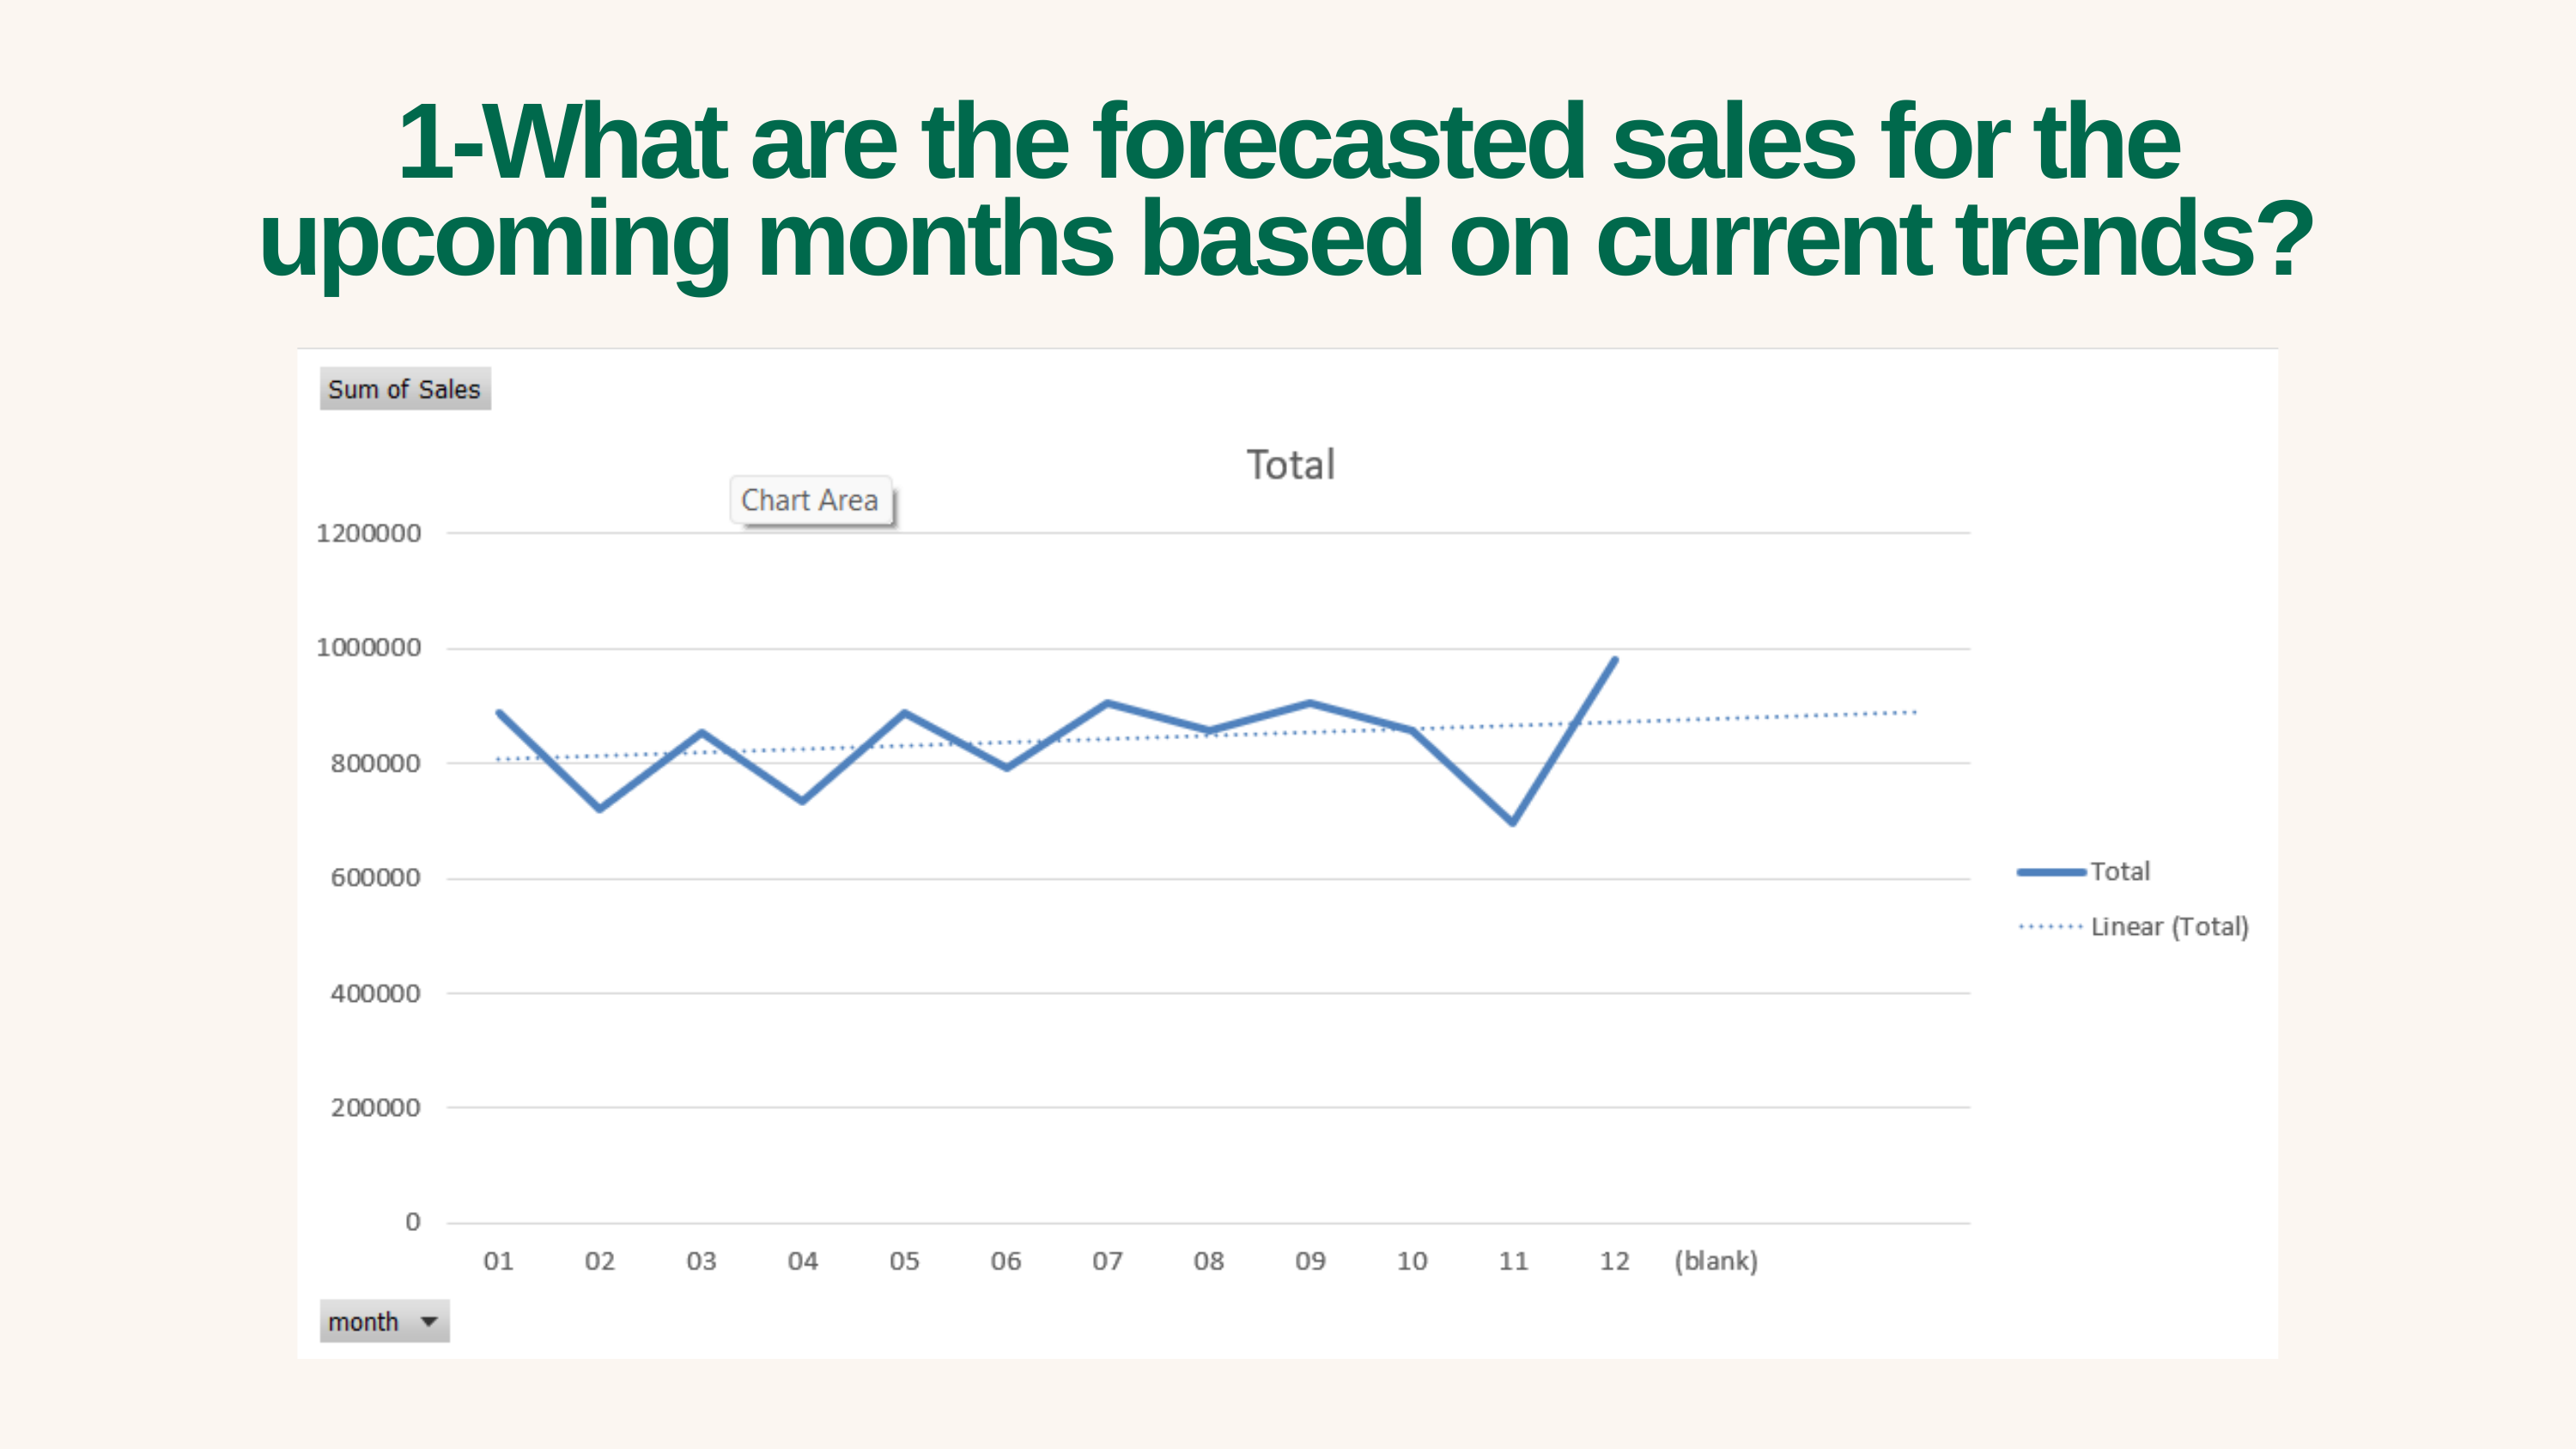

1-What are the forecasted sales for the upcoming months based on current trends?